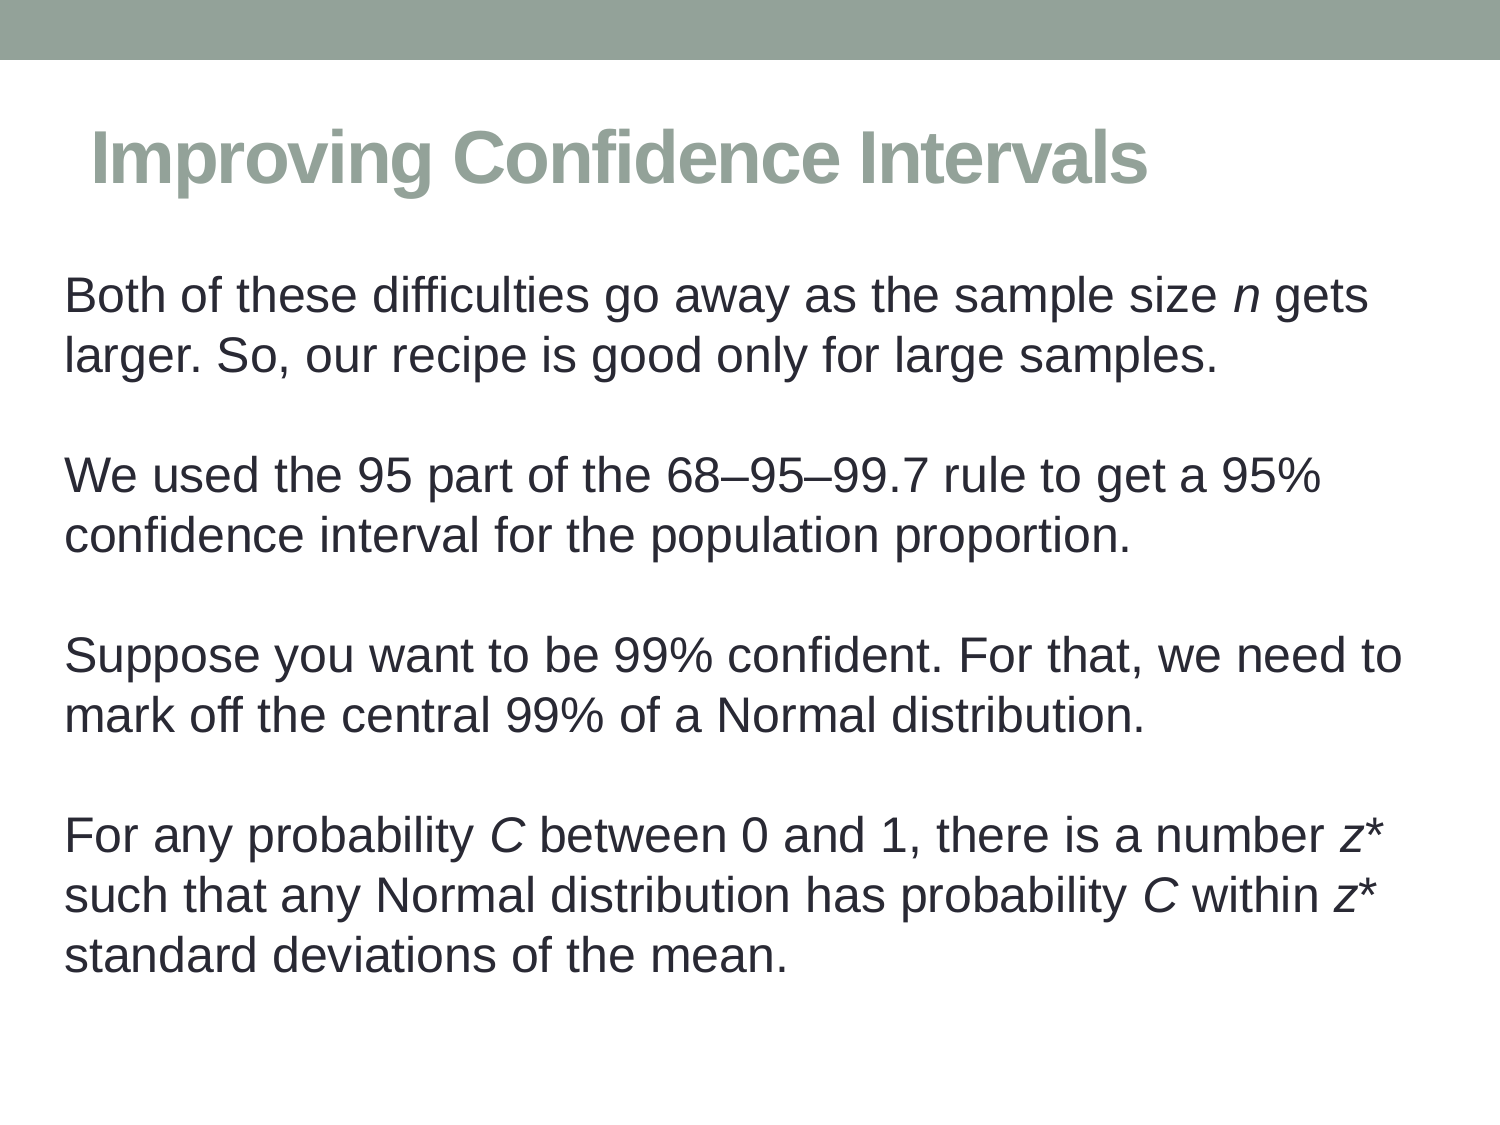

# Improving Confidence Intervals
Both of these difficulties go away as the sample size n gets larger. So, our recipe is good only for large samples.

We used the 95 part of the 68–95–99.7 rule to get a 95% confidence interval for the population proportion.

Suppose you want to be 99% confident. For that, we need to mark off the central 99% of a Normal distribution.

For any probability C between 0 and 1, there is a number z* such that any Normal distribution has probability C within z* standard deviations of the mean.